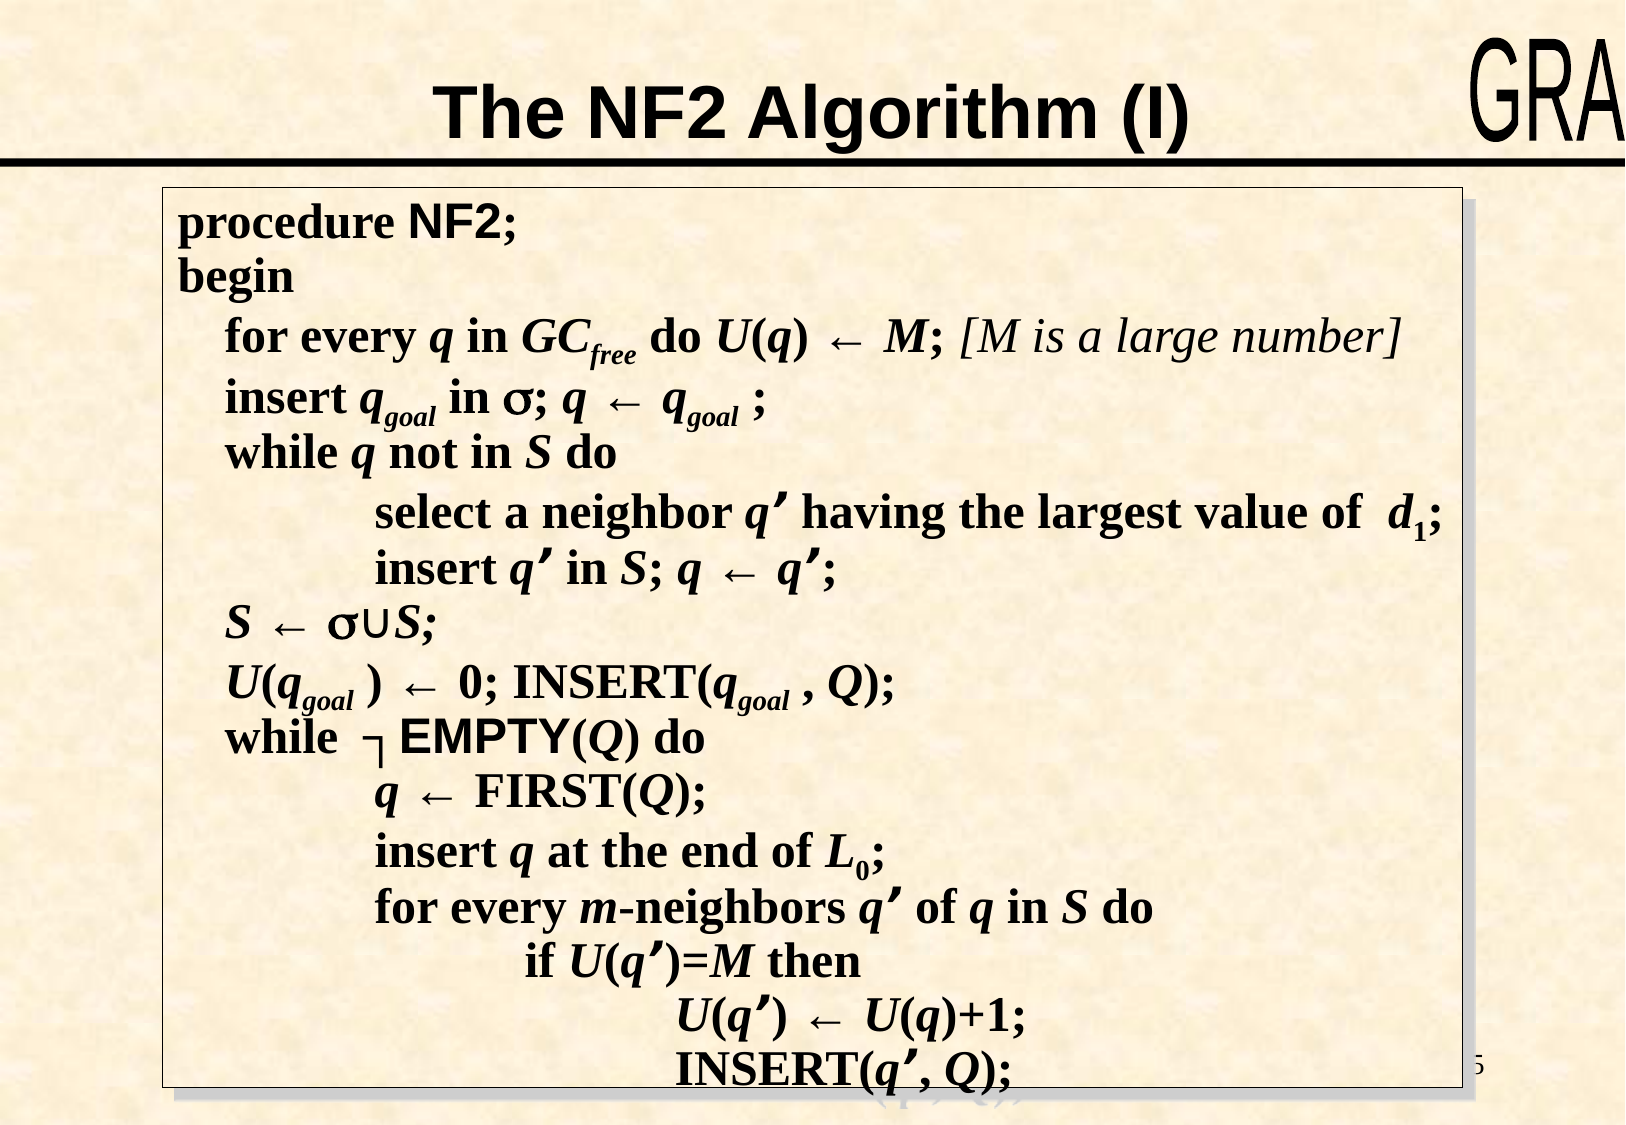

# The NF2 Algorithm (I)
procedure NF2;
begin
	for every q in GCfree do U(q) ← M; [M is a large number]
	insert qgoal in σ; q ← qgoal ;
	while q not in S do
		select a neighbor q’ having the largest value of  d1;
		insert q’ in S; q ← q’;
	S ← σ∪S;
	U(qgoal ) ← 0; INSERT(qgoal , Q);
	while  ┐EMPTY(Q) do
		q ← FIRST(Q);
		insert q at the end of L0;
		for every m-neighbors q’ of q in S do
			if U(q’)=M then
				U(q’) ← U(q)+1;
				INSERT(q’, Q);
35